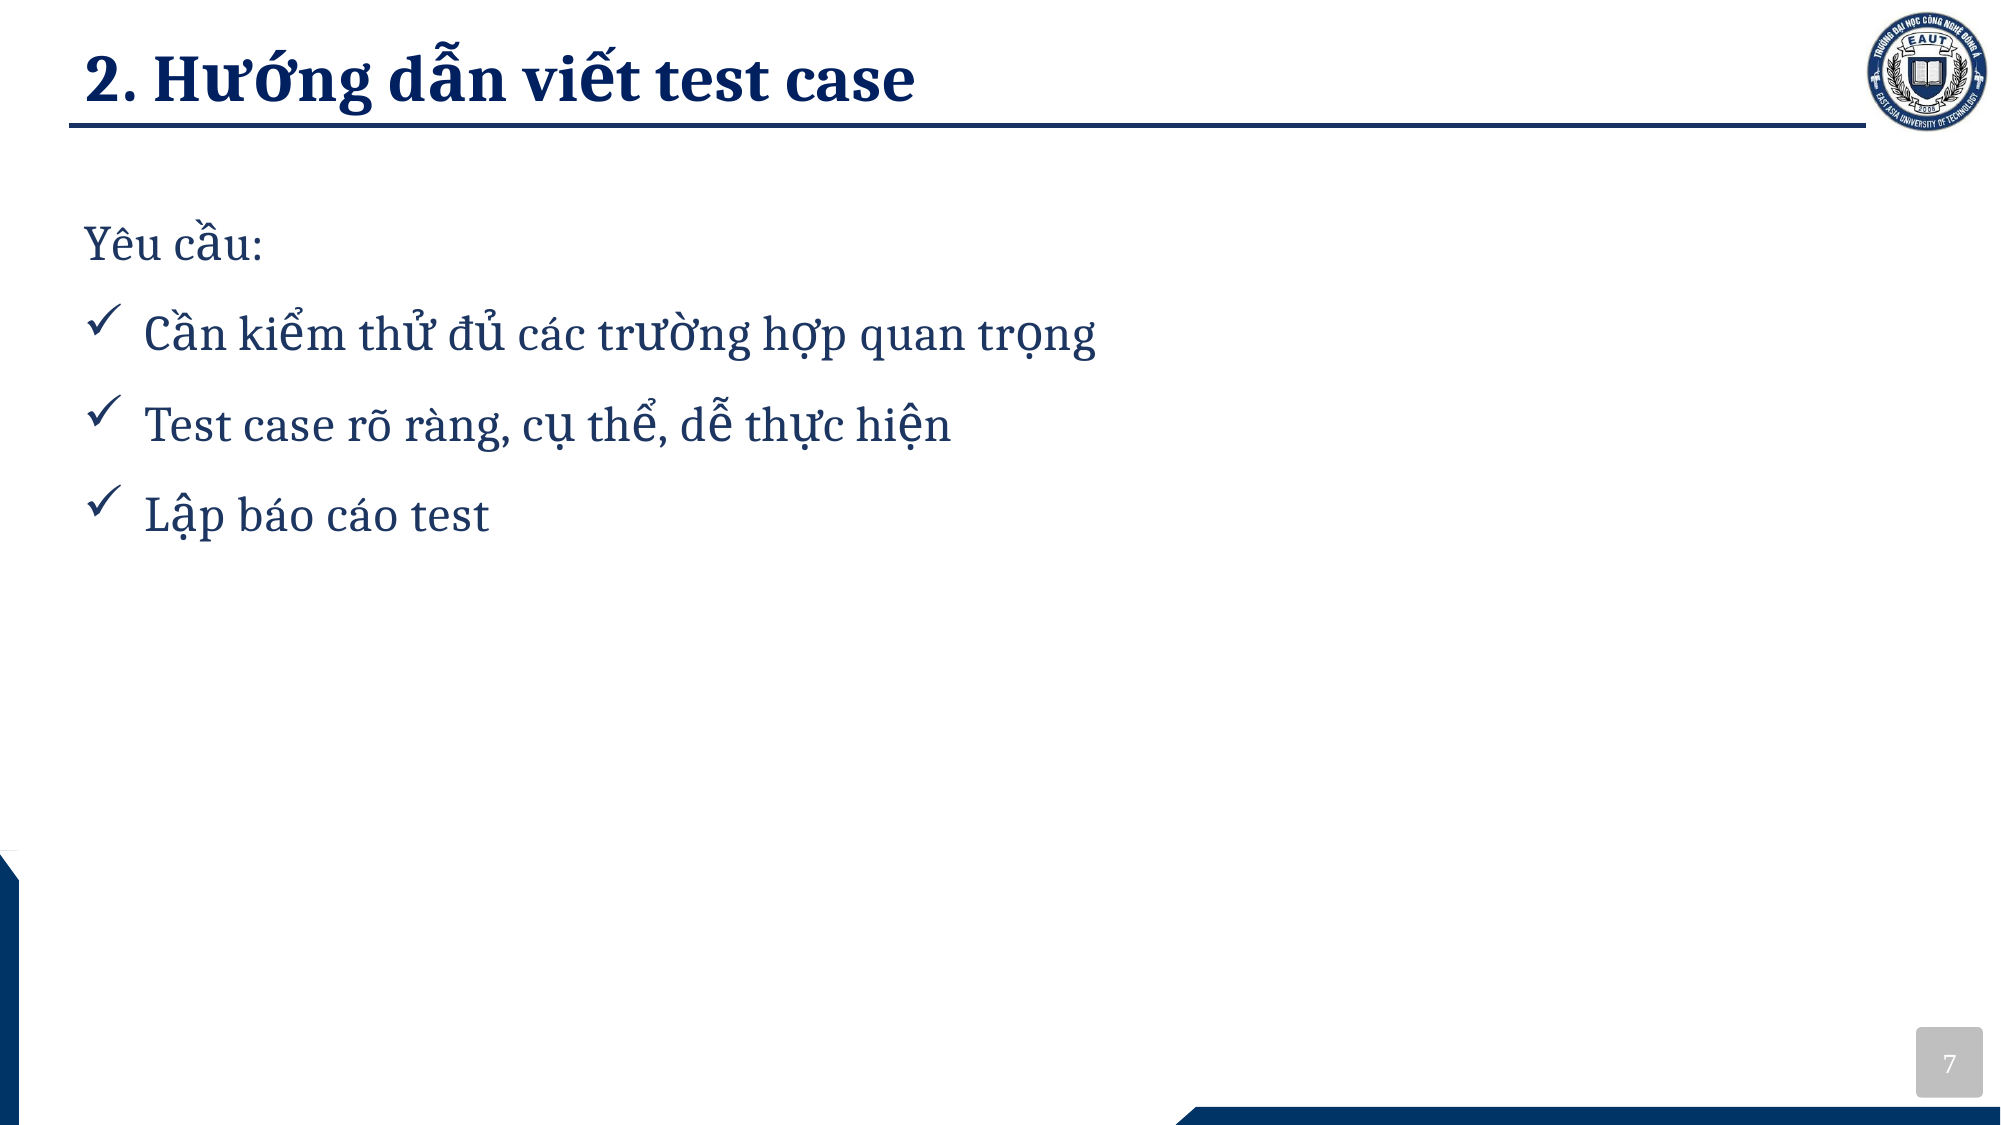

# 2. Hướng dẫn viết test case
Yêu cầu:
Cần kiểm thử đủ các trường hợp quan trọng
Test case rõ ràng, cụ thể, dễ thực hiện
Lập báo cáo test